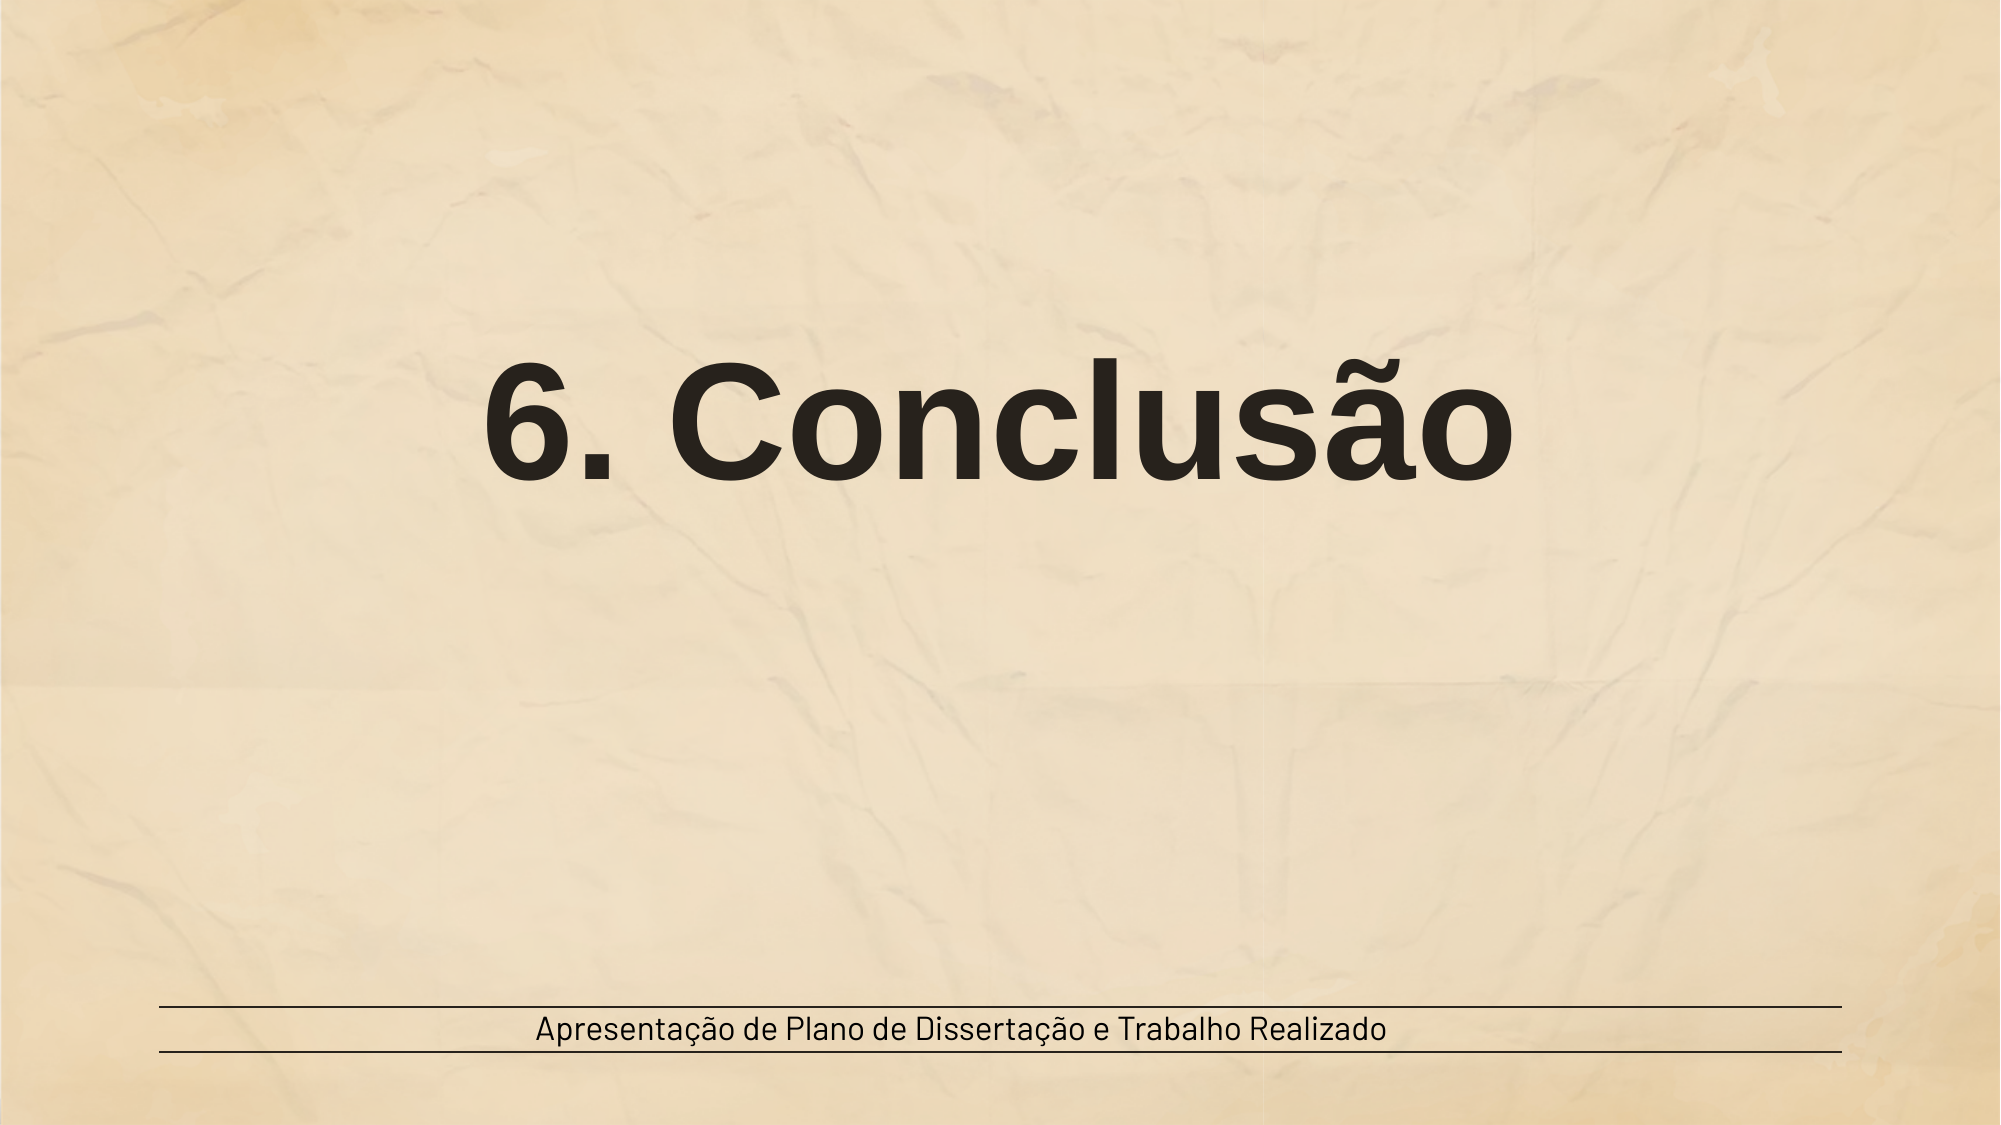

# 6. Conclusão
Apresentação de Plano de Dissertação e Trabalho Realizado